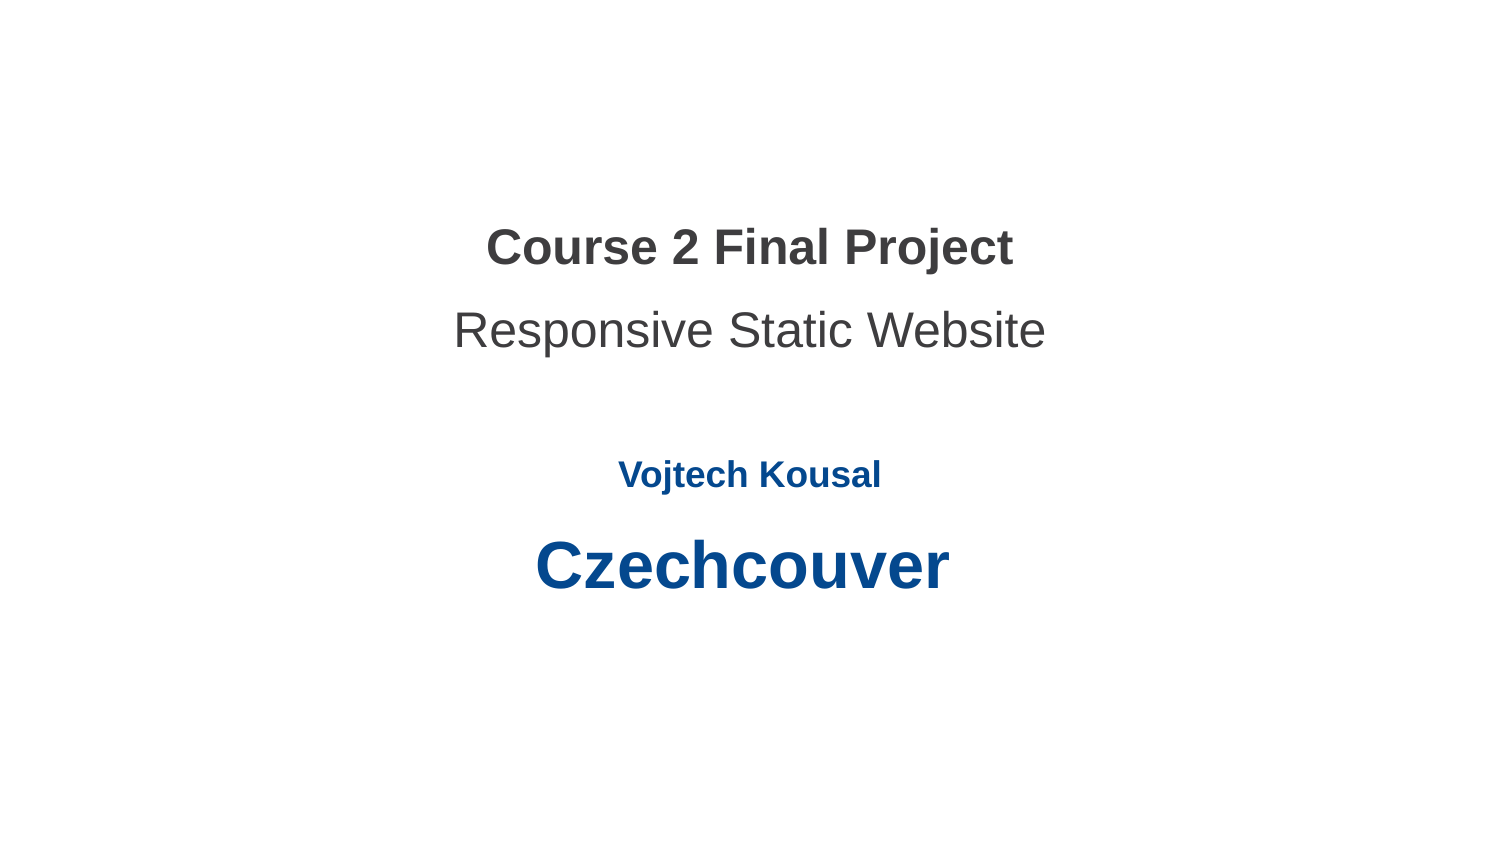

Course 2 Final Project
Responsive Static Website
Vojtech Kousal
Czechcouver